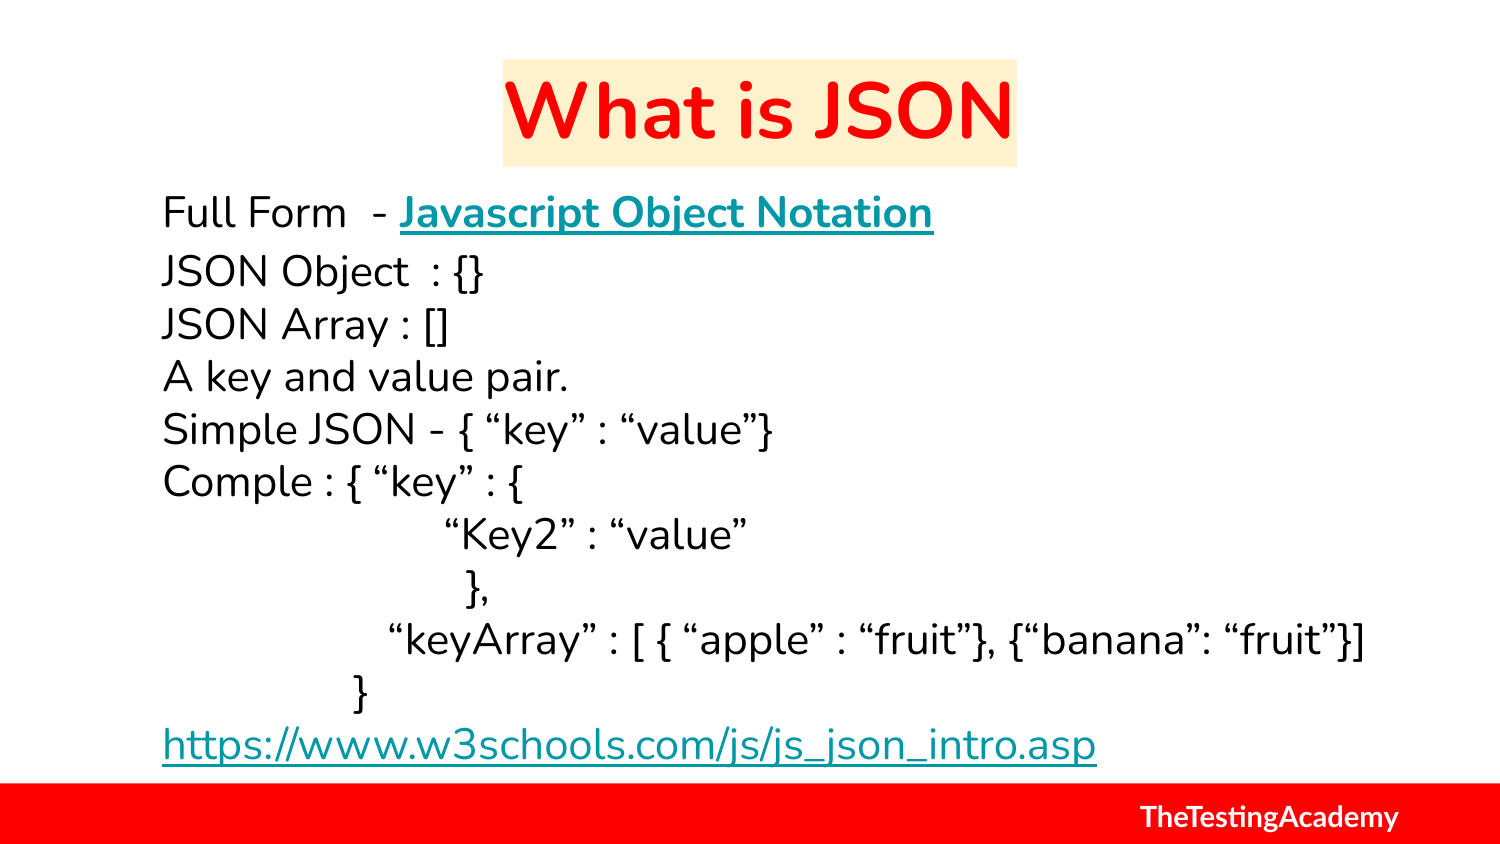

# What is JSON
Full Form  - Javascript Object Notation
JSON Object  : {}
JSON Array : []
A key and value pair.
Simple JSON - { “key” : “value”}
Comple : { “key” : {
                         “Key2” : “value”
                           },
                    “keyArray” : [ { “apple” : “fruit”}, {“banana”: “fruit”}]
                 }
https://www.w3schools.com/js/js_json_intro.asp